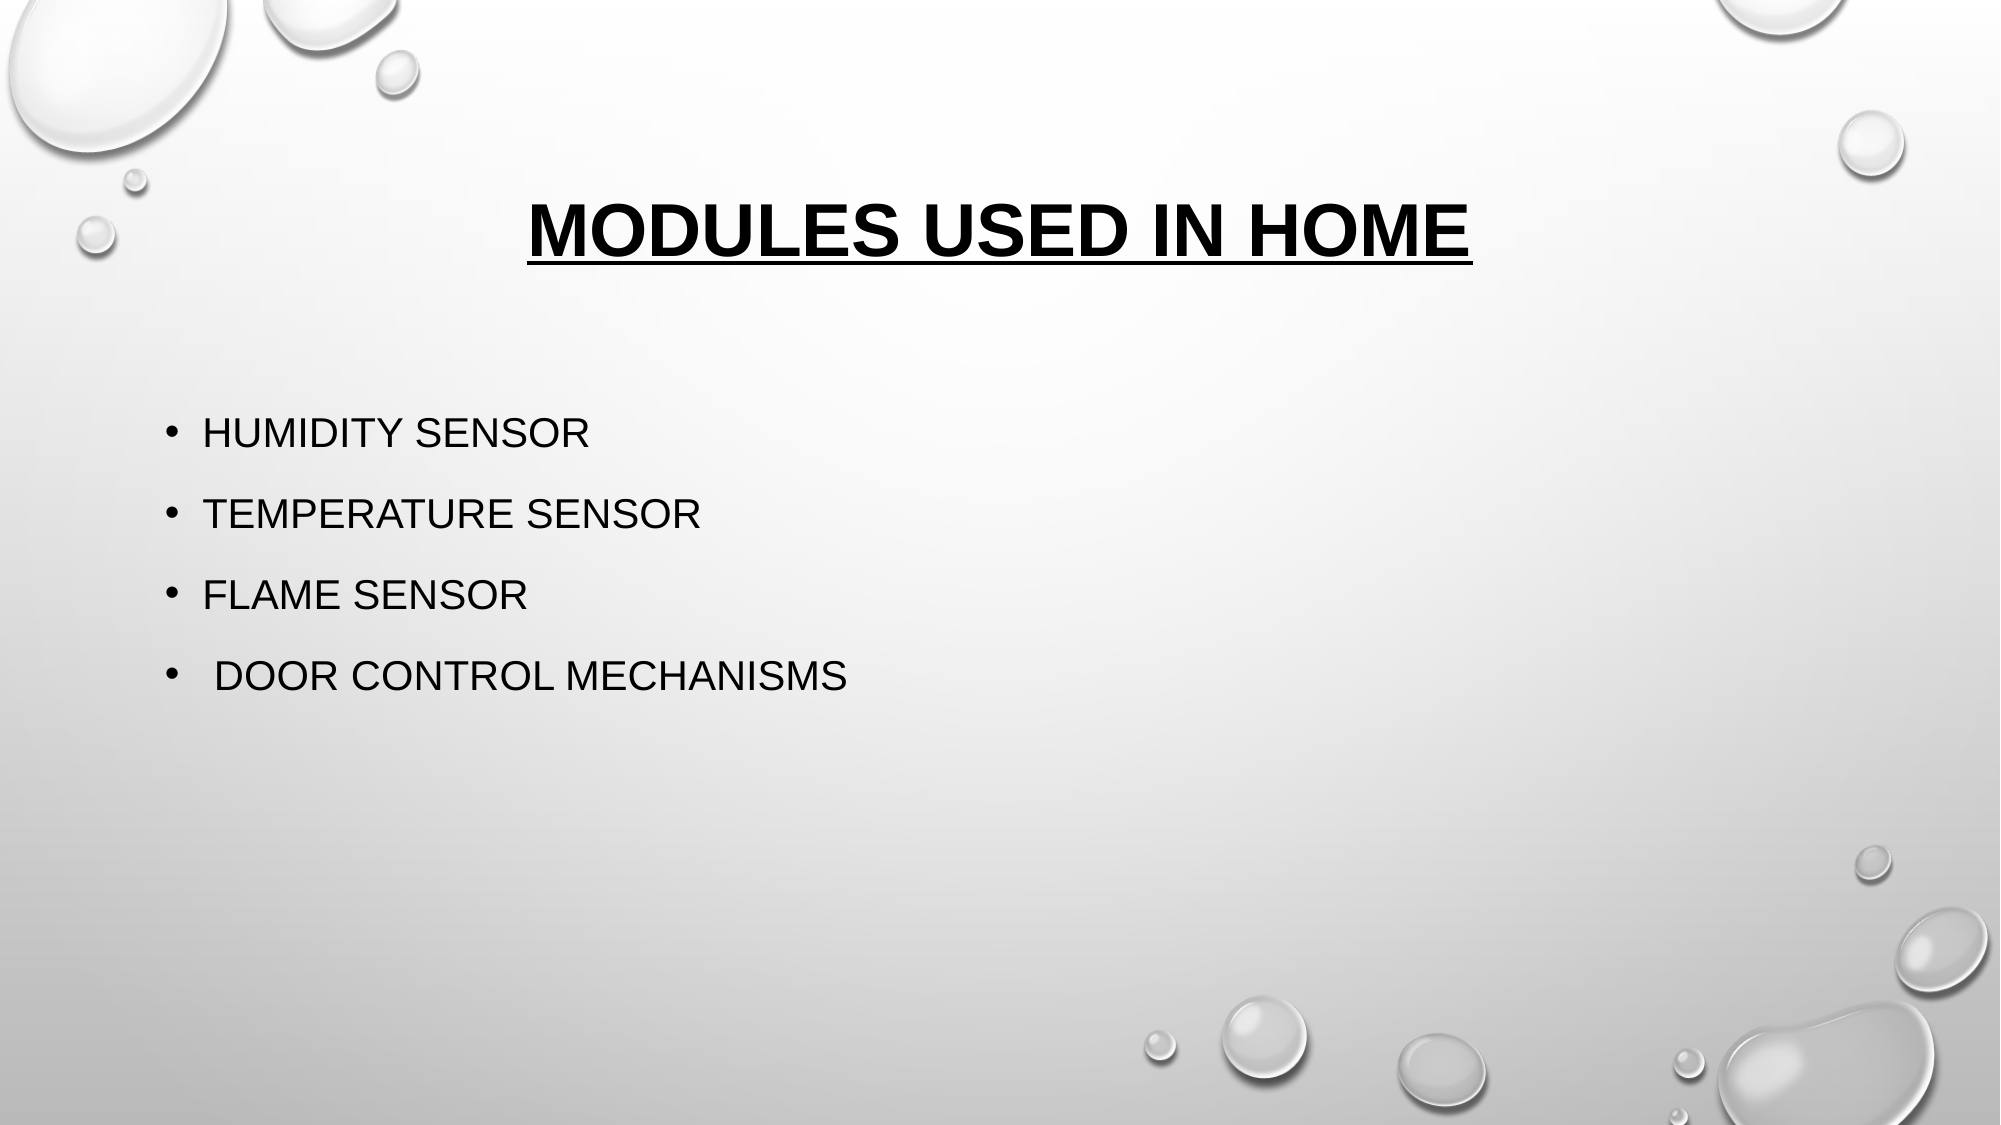

# Modules Used In Home
Humidity Sensor
Temperature Sensor
Flame Sensor
 Door Control Mechanisms